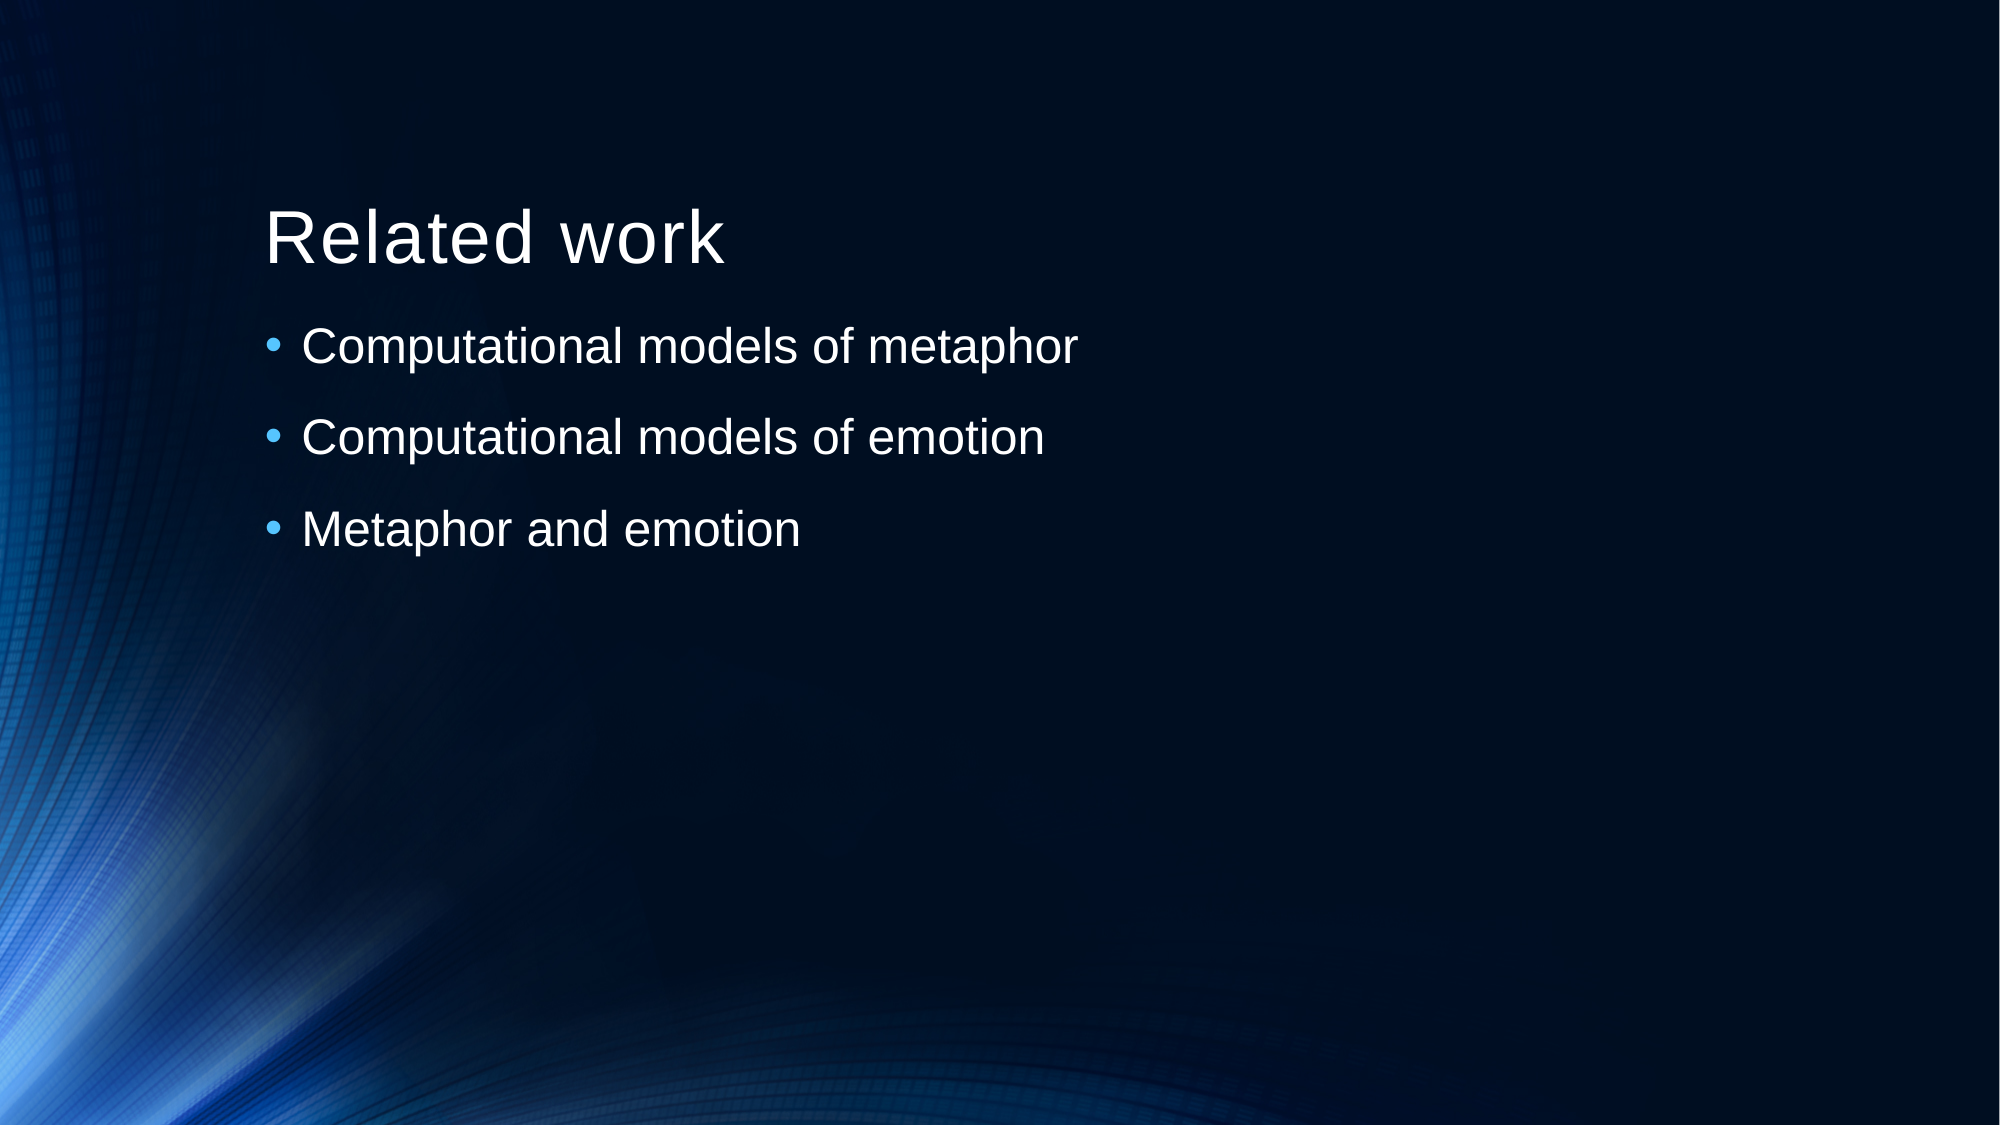

# Related work
Computational models of metaphor
Computational models of emotion
Metaphor and emotion